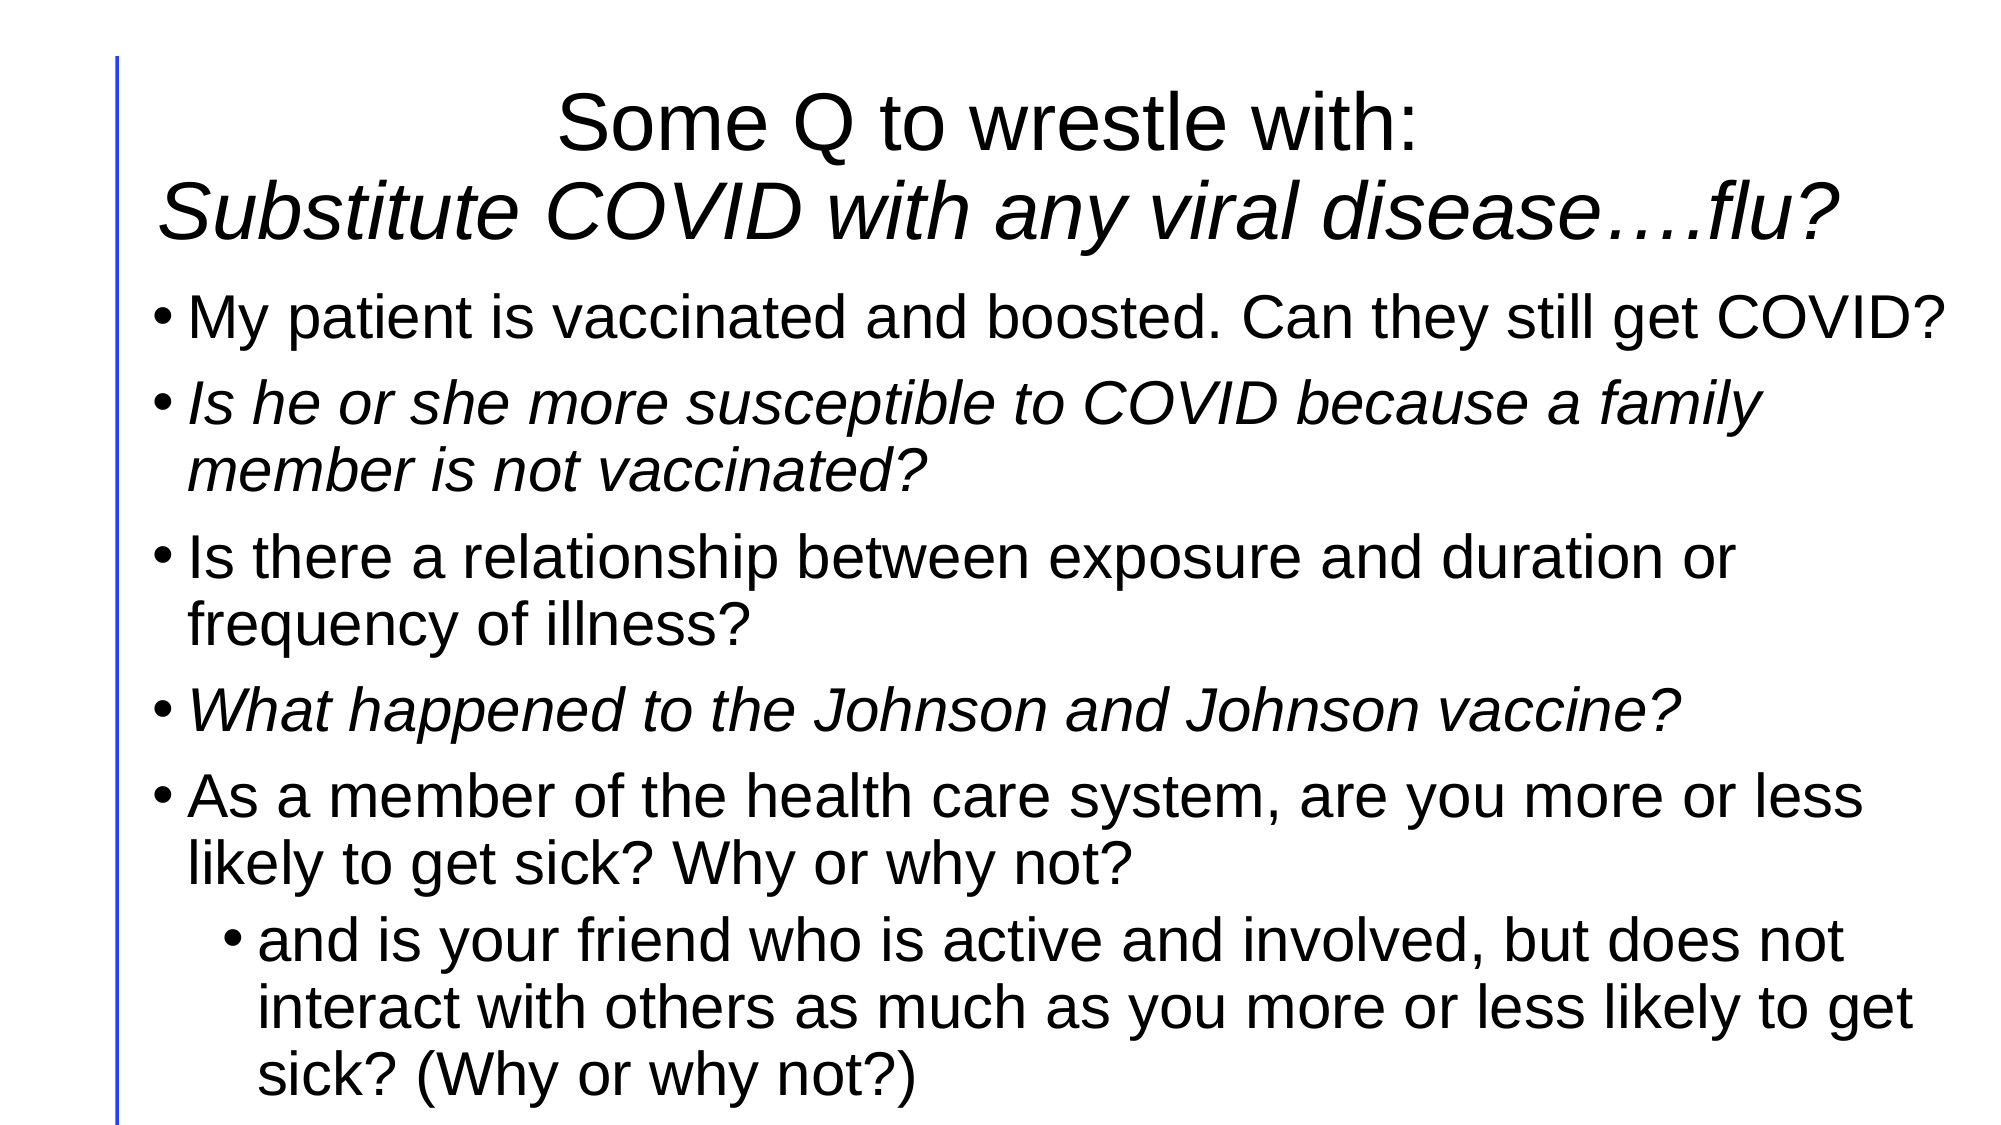

# Some Q to wrestle with: Substitute COVID with any viral disease….flu?
My patient is vaccinated and boosted. Can they still get COVID?
Is he or she more susceptible to COVID because a family member is not vaccinated?
Is there a relationship between exposure and duration or frequency of illness?
What happened to the Johnson and Johnson vaccine?
As a member of the health care system, are you more or less likely to get sick? Why or why not?
and is your friend who is active and involved, but does not interact with others as much as you more or less likely to get sick? (Why or why not?)